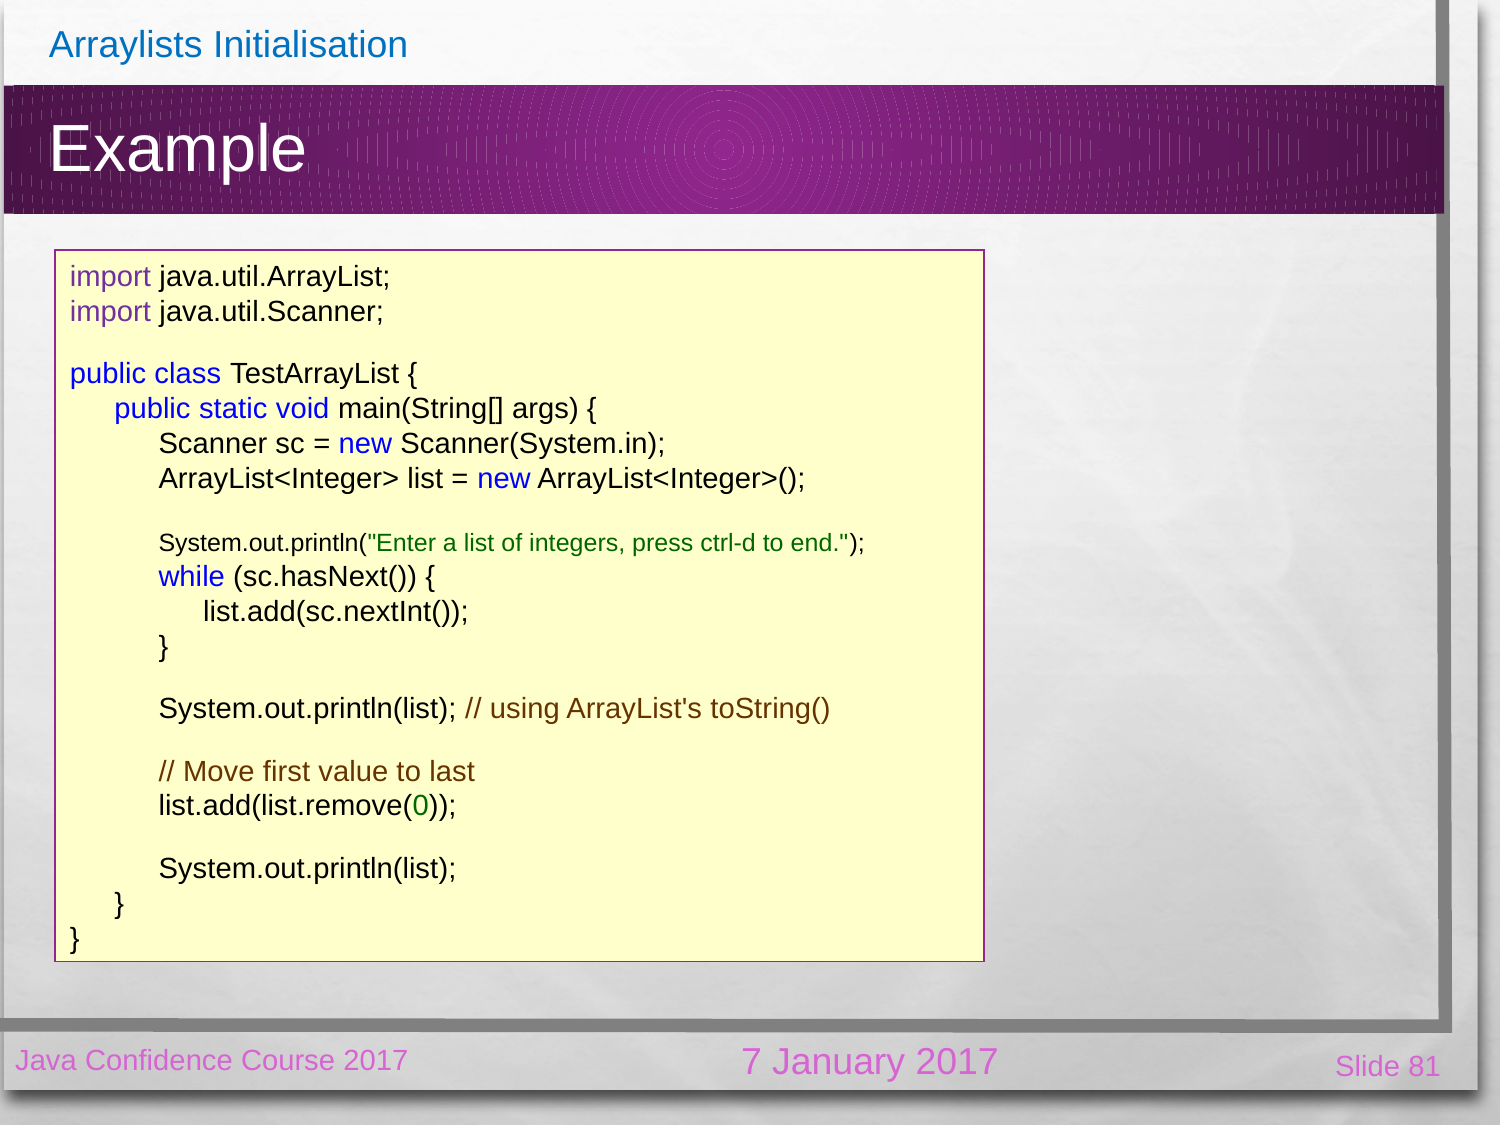

# Example

import java.util.ArrayList;
import java.util.Scanner;

public class TestArrayList {
	public static void main(String[] args) {
		Scanner sc = new Scanner(System.in);
		ArrayList<Integer> list = new ArrayList<Integer>();

		System.out.println("Enter a list of integers, press ctrl-d to end.");
		while (sc.hasNext()) {
			list.add(sc.nextInt());
		}

		System.out.println(list); // using ArrayList's toString()

		// Move first value to last
		list.add(list.remove(0));

		System.out.println(list);
	}
}
7 January 2017
Java Confidence Course 2017
Slide 81